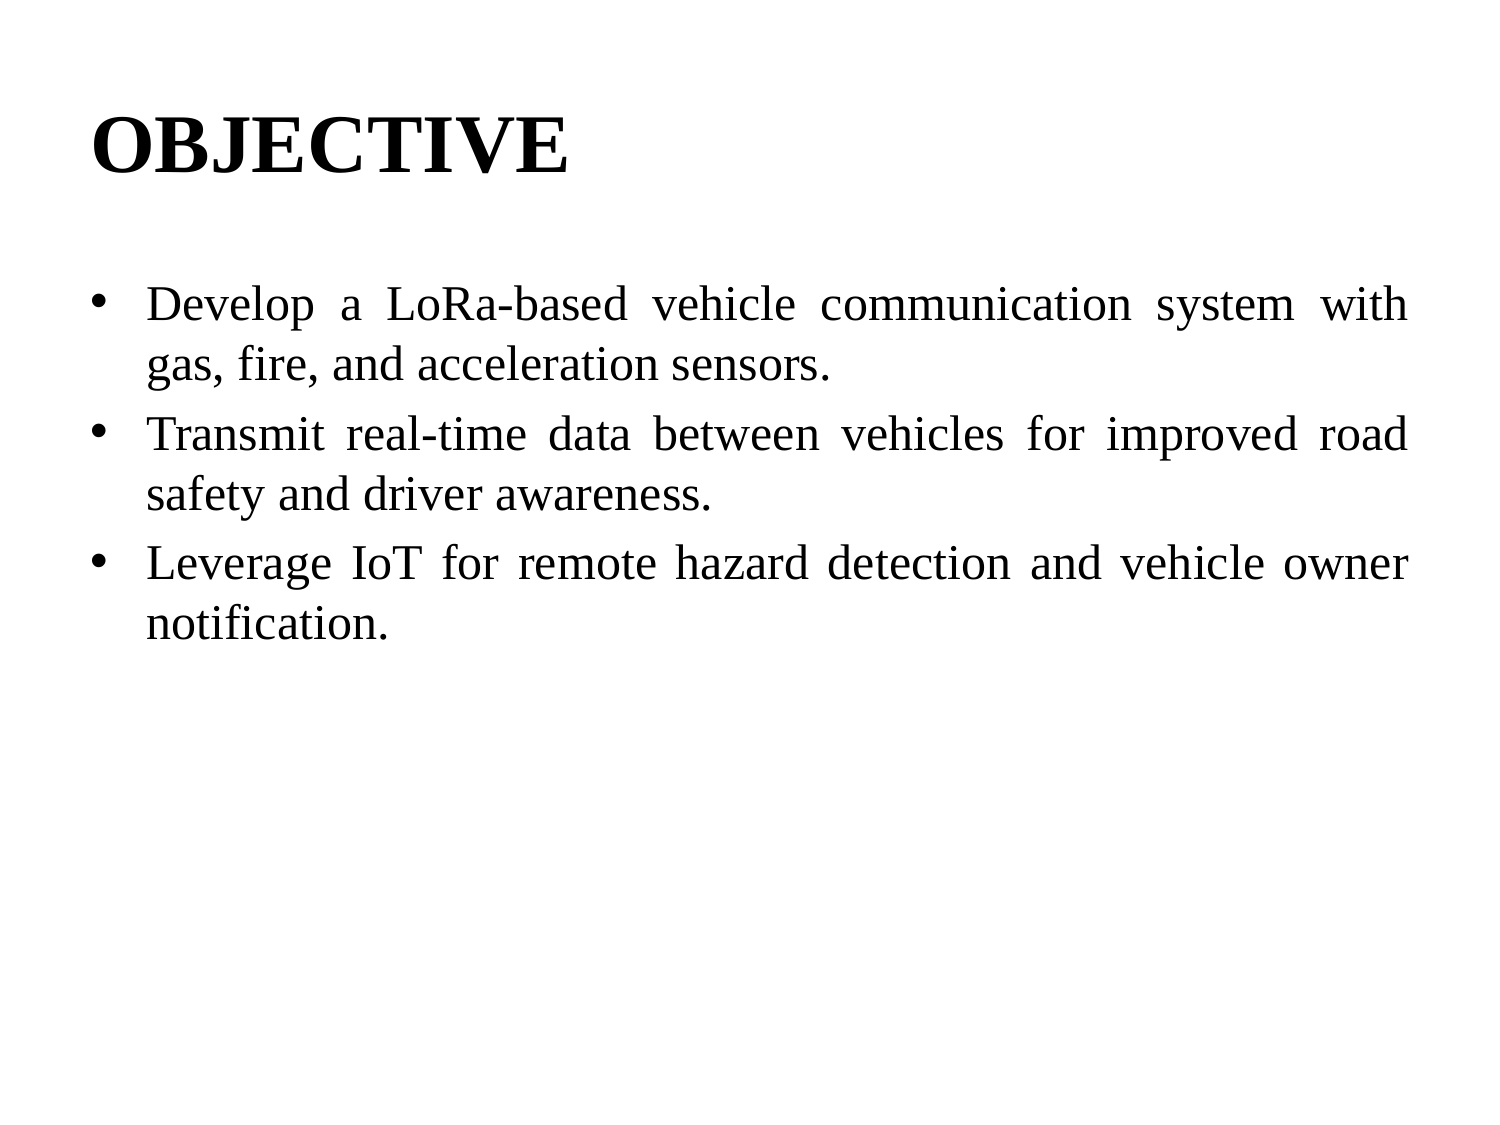

# OBJECTIVE
Develop a LoRa-based vehicle communication system with gas, fire, and acceleration sensors.
Transmit real-time data between vehicles for improved road safety and driver awareness.
Leverage IoT for remote hazard detection and vehicle owner notification.